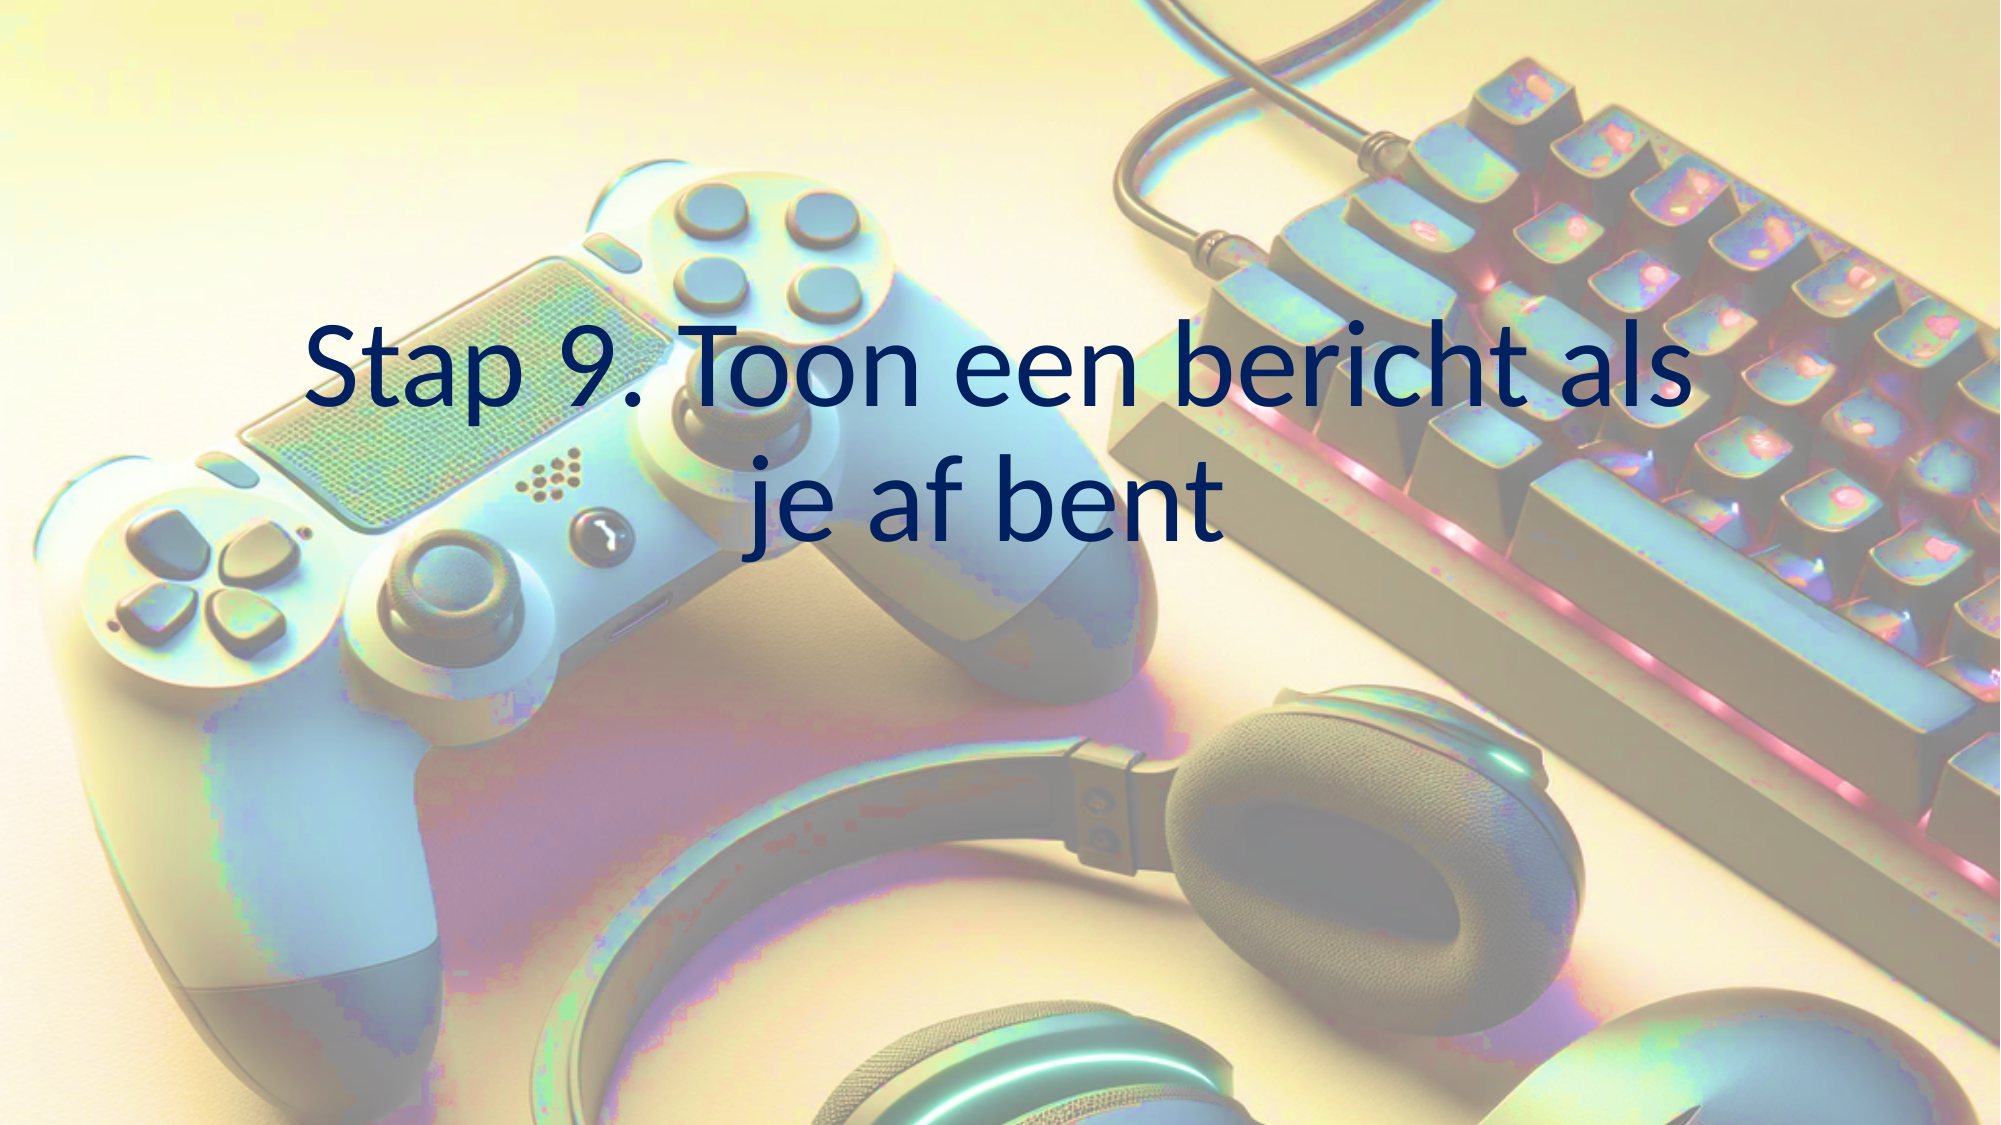

# Stap 9. Toon een bericht als je af bent